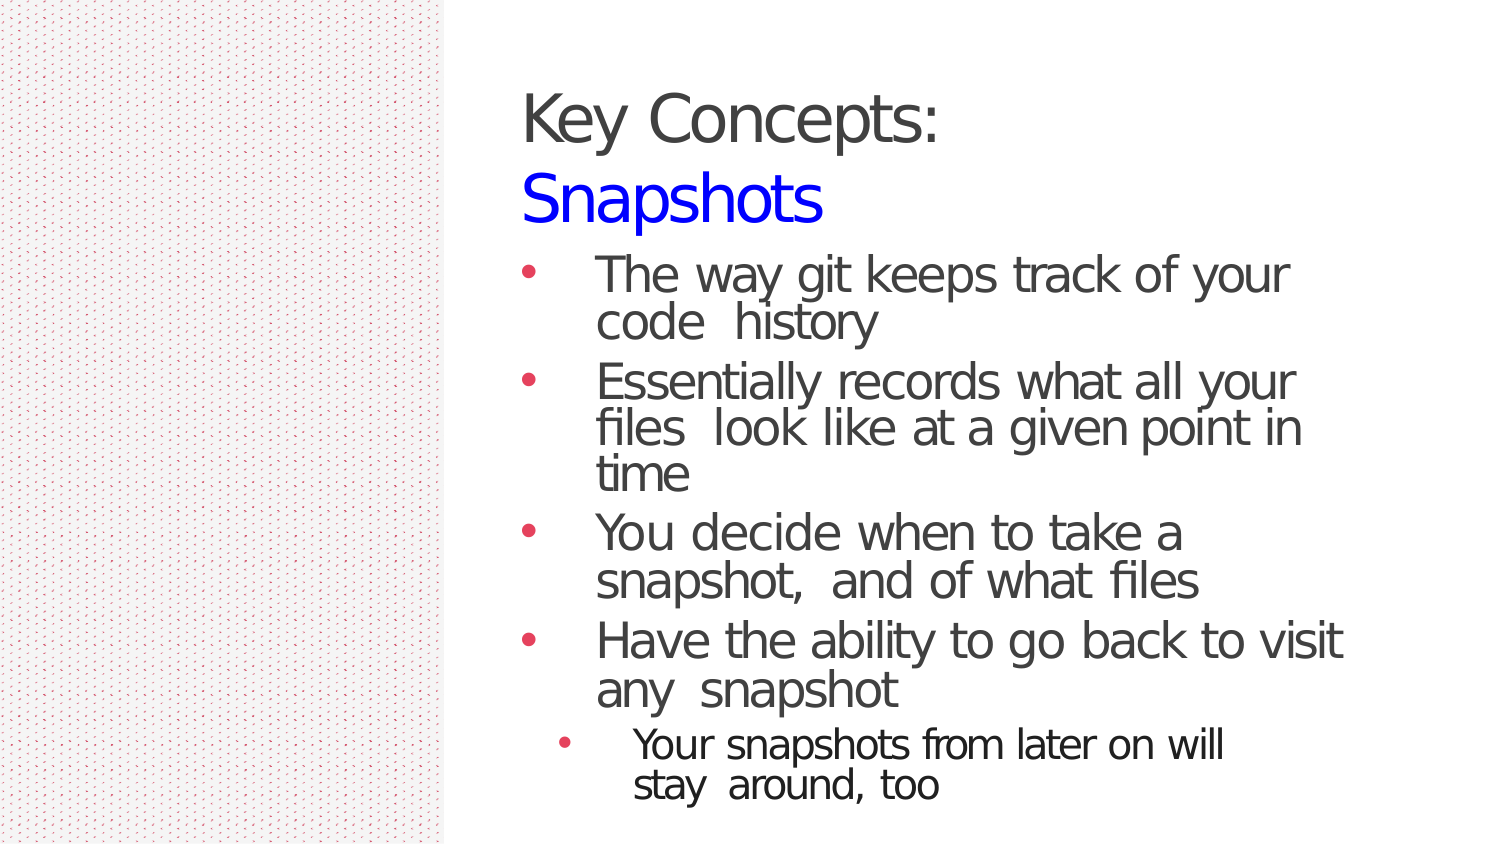

# Key Concepts: Snapshots
The way git keeps track of your code  history
Essentially records what all your files  look like at a given point in time
You decide when to take a snapshot,  and of what files
Have the ability to go back to visit any  snapshot
Your snapshots from later on will stay  around, too